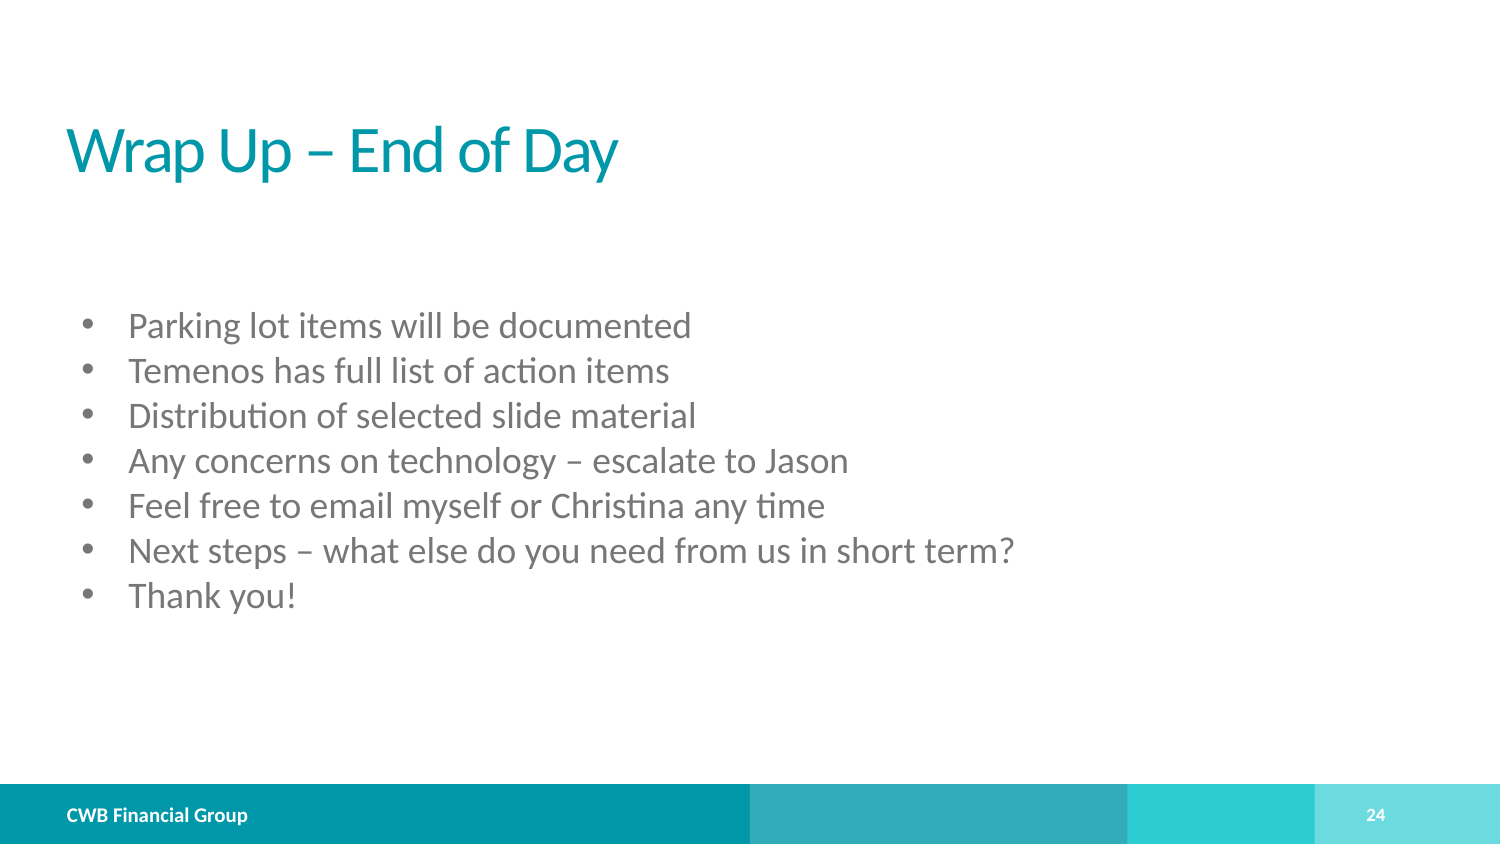

Wrap Up – End of Day

Parking lot items will be documented
Temenos has full list of action items
Distribution of selected slide material
Any concerns on technology – escalate to Jason
Feel free to email myself or Christina any time
Next steps – what else do you need from us in short term?
Thank you!